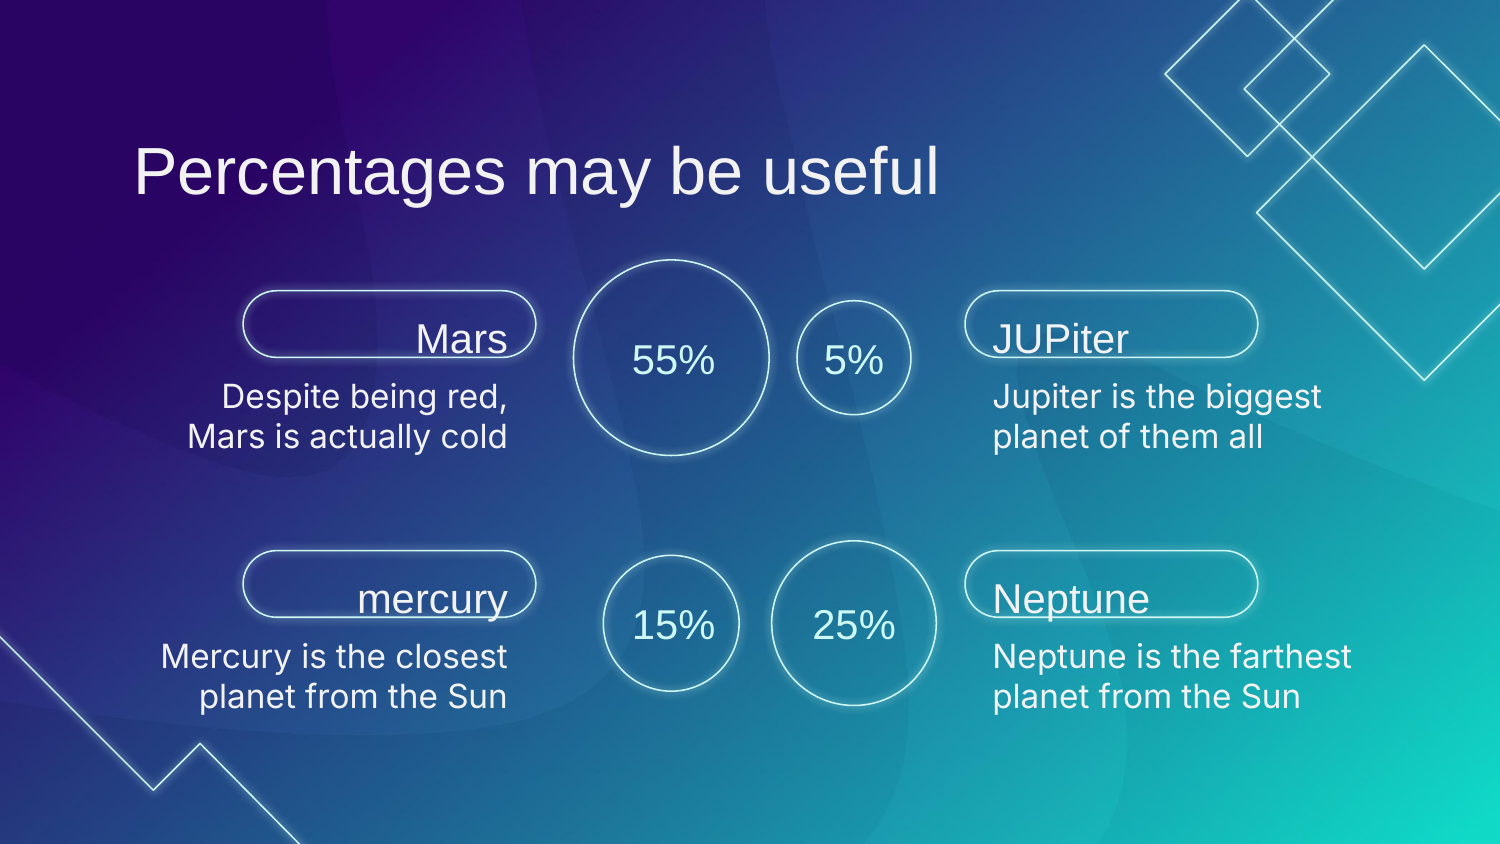

# Percentages may be useful

Mars

JUPiter
55%
5%
Despite being red, Mars is actually cold
Jupiter is the biggest planet of them all

mercury
Neptune
15%
25%
Mercury is the closest planet from the Sun
Neptune is the farthest planet from the Sun